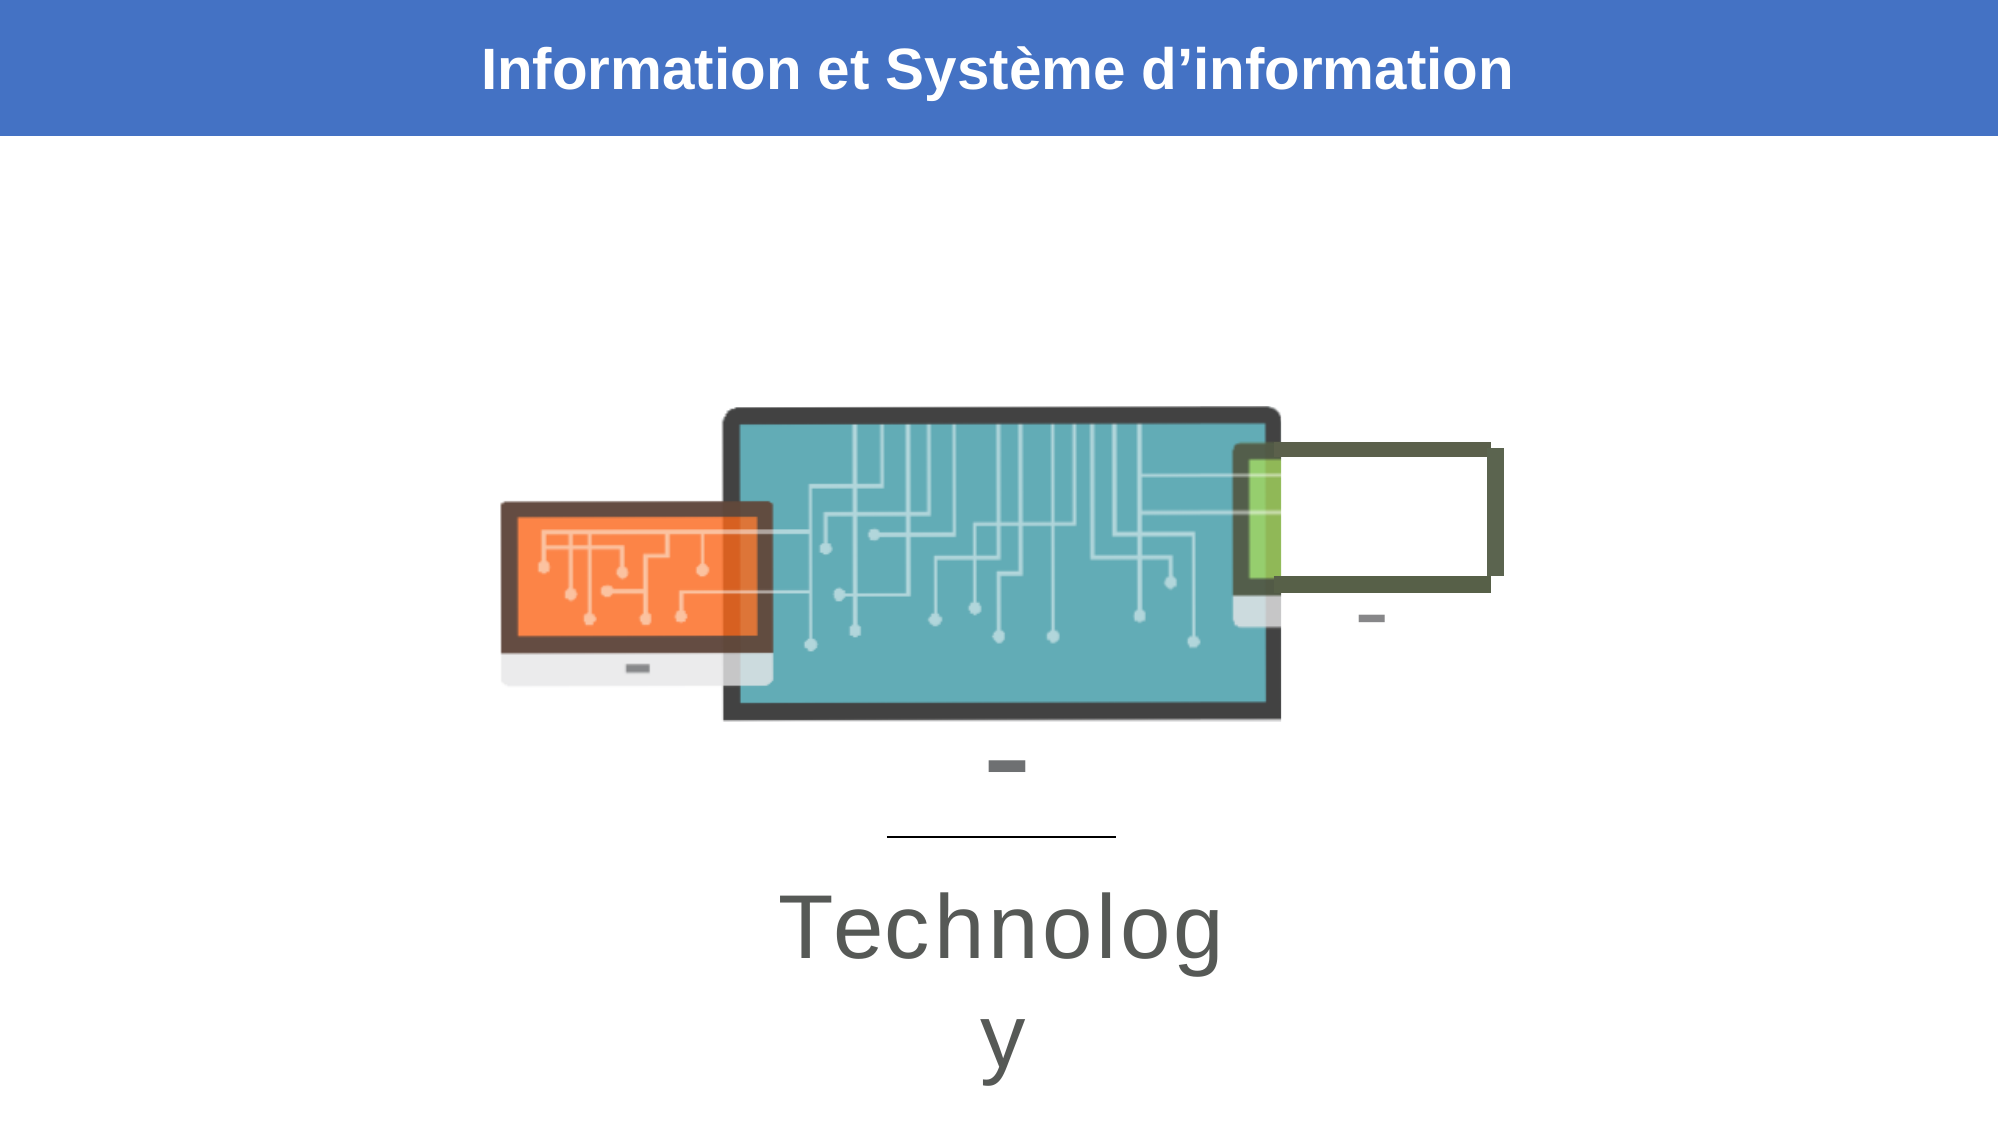

Information et Système d’information

-
-
Technology